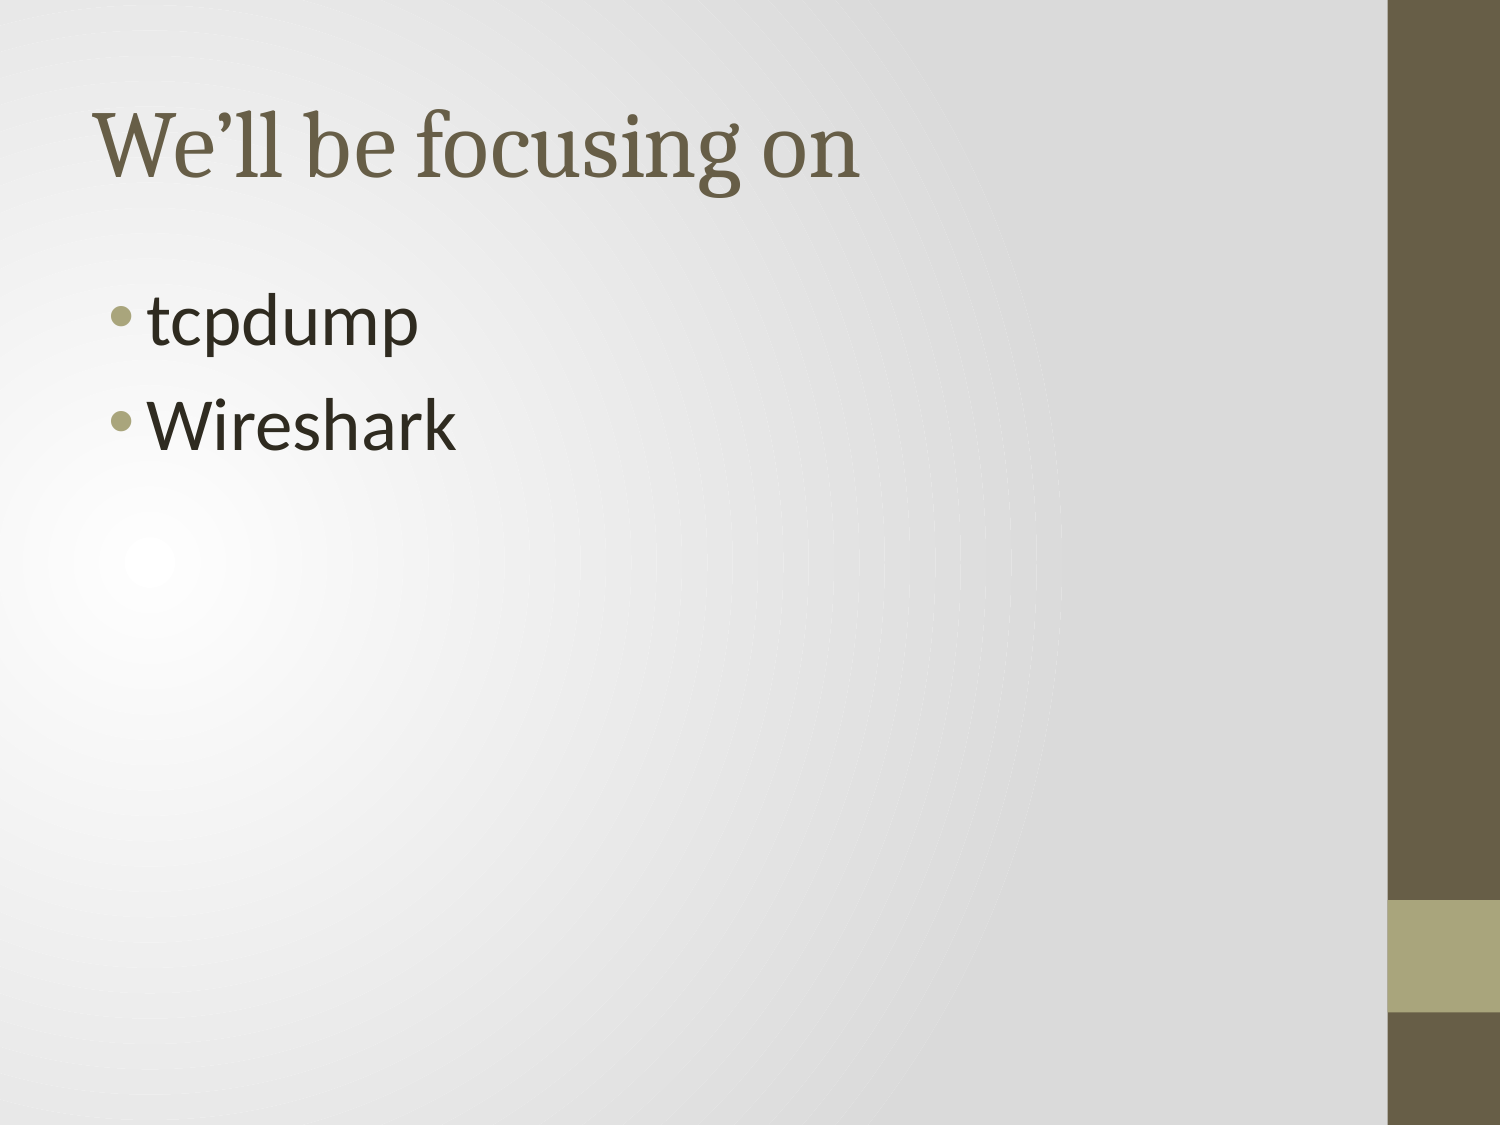

# We’ll be focusing on
tcpdump
Wireshark